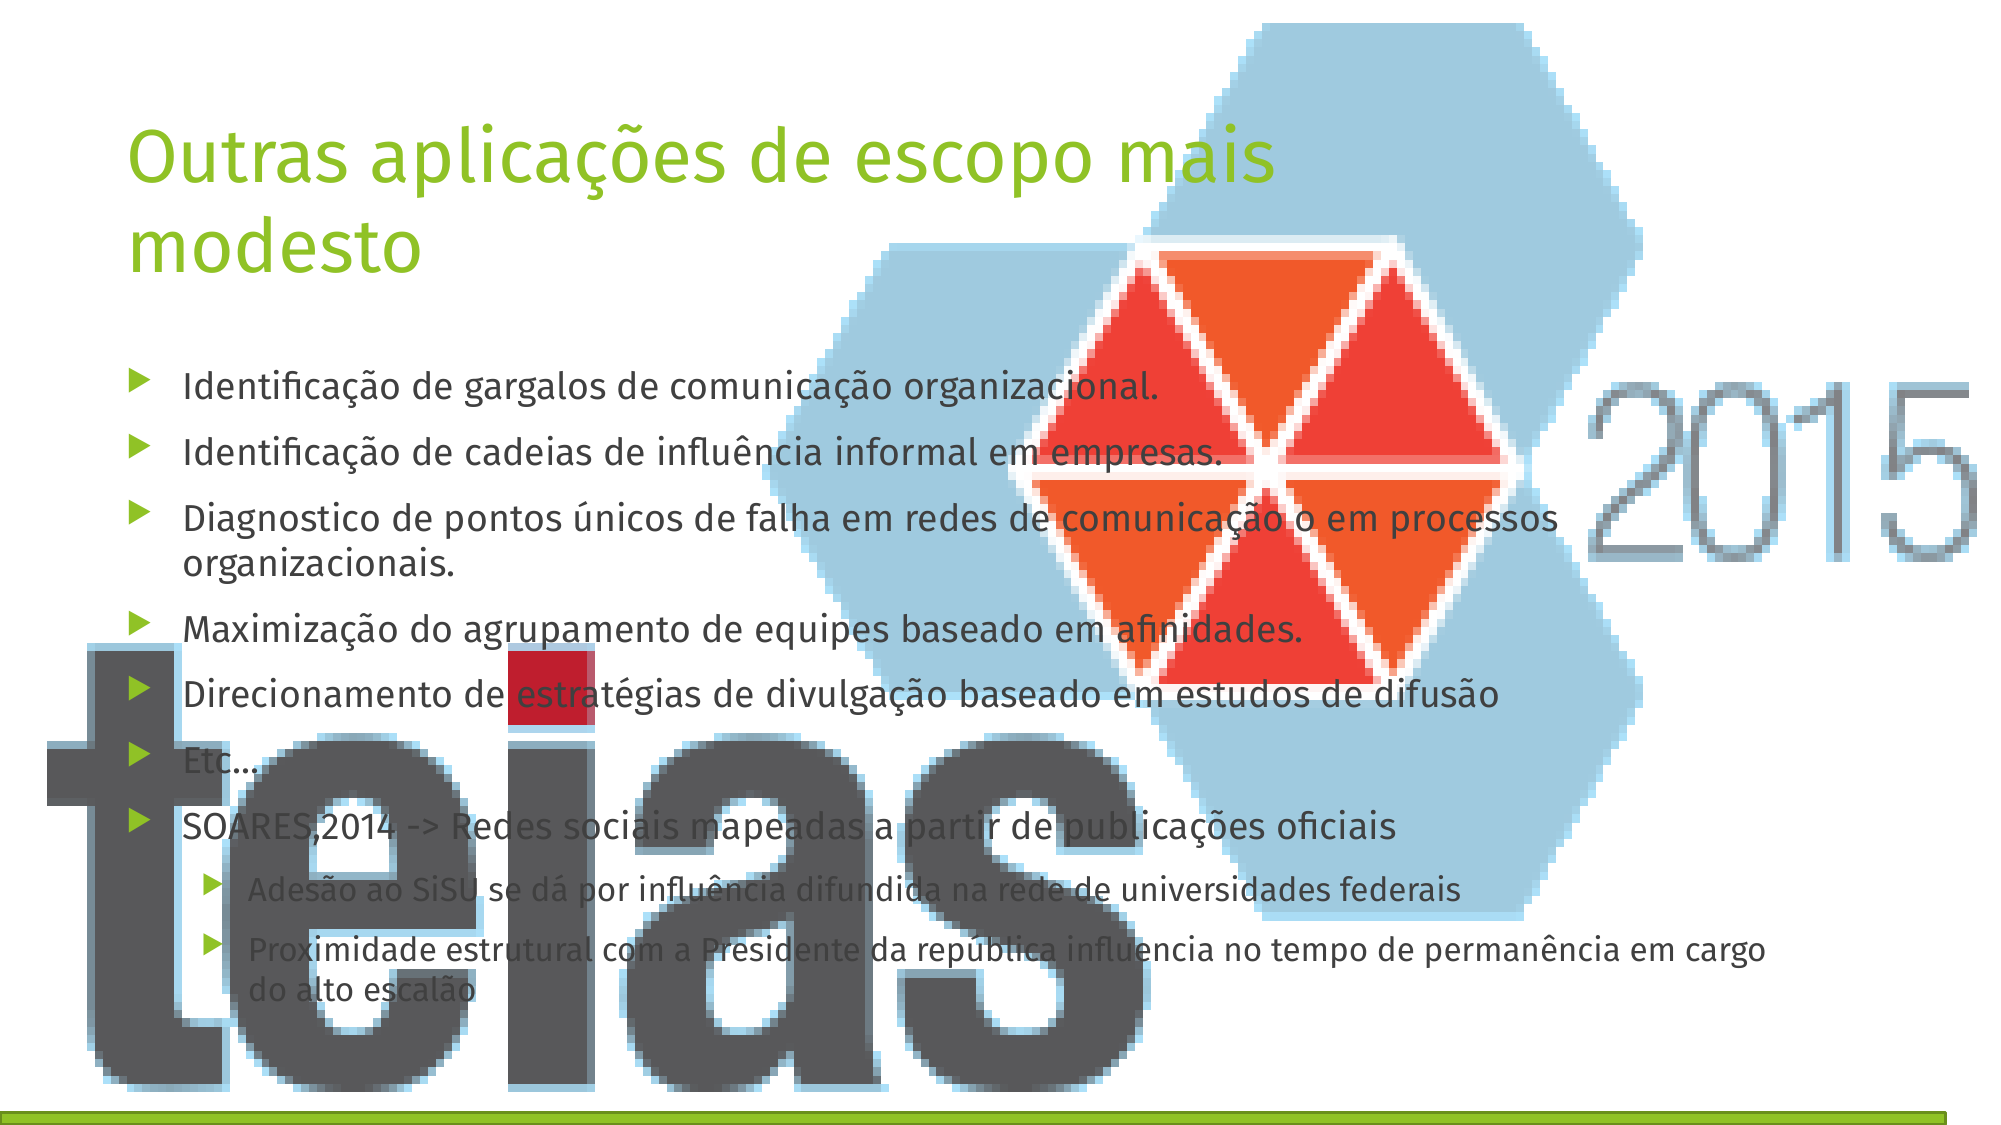

# Outras aplicações de escopo mais modesto
Identificação de gargalos de comunicação organizacional.
Identificação de cadeias de influência informal em empresas.
Diagnostico de pontos únicos de falha em redes de comunicação o em processos organizacionais.
Maximização do agrupamento de equipes baseado em afinidades.
Direcionamento de estratégias de divulgação baseado em estudos de difusão
Etc...
SOARES,2014 -> Redes sociais mapeadas a partir de publicações oficiais
Adesão ao SiSU se dá por influência difundida na rede de universidades federais
Proximidade estrutural com a Presidente da república influencia no tempo de permanência em cargo do alto escalão